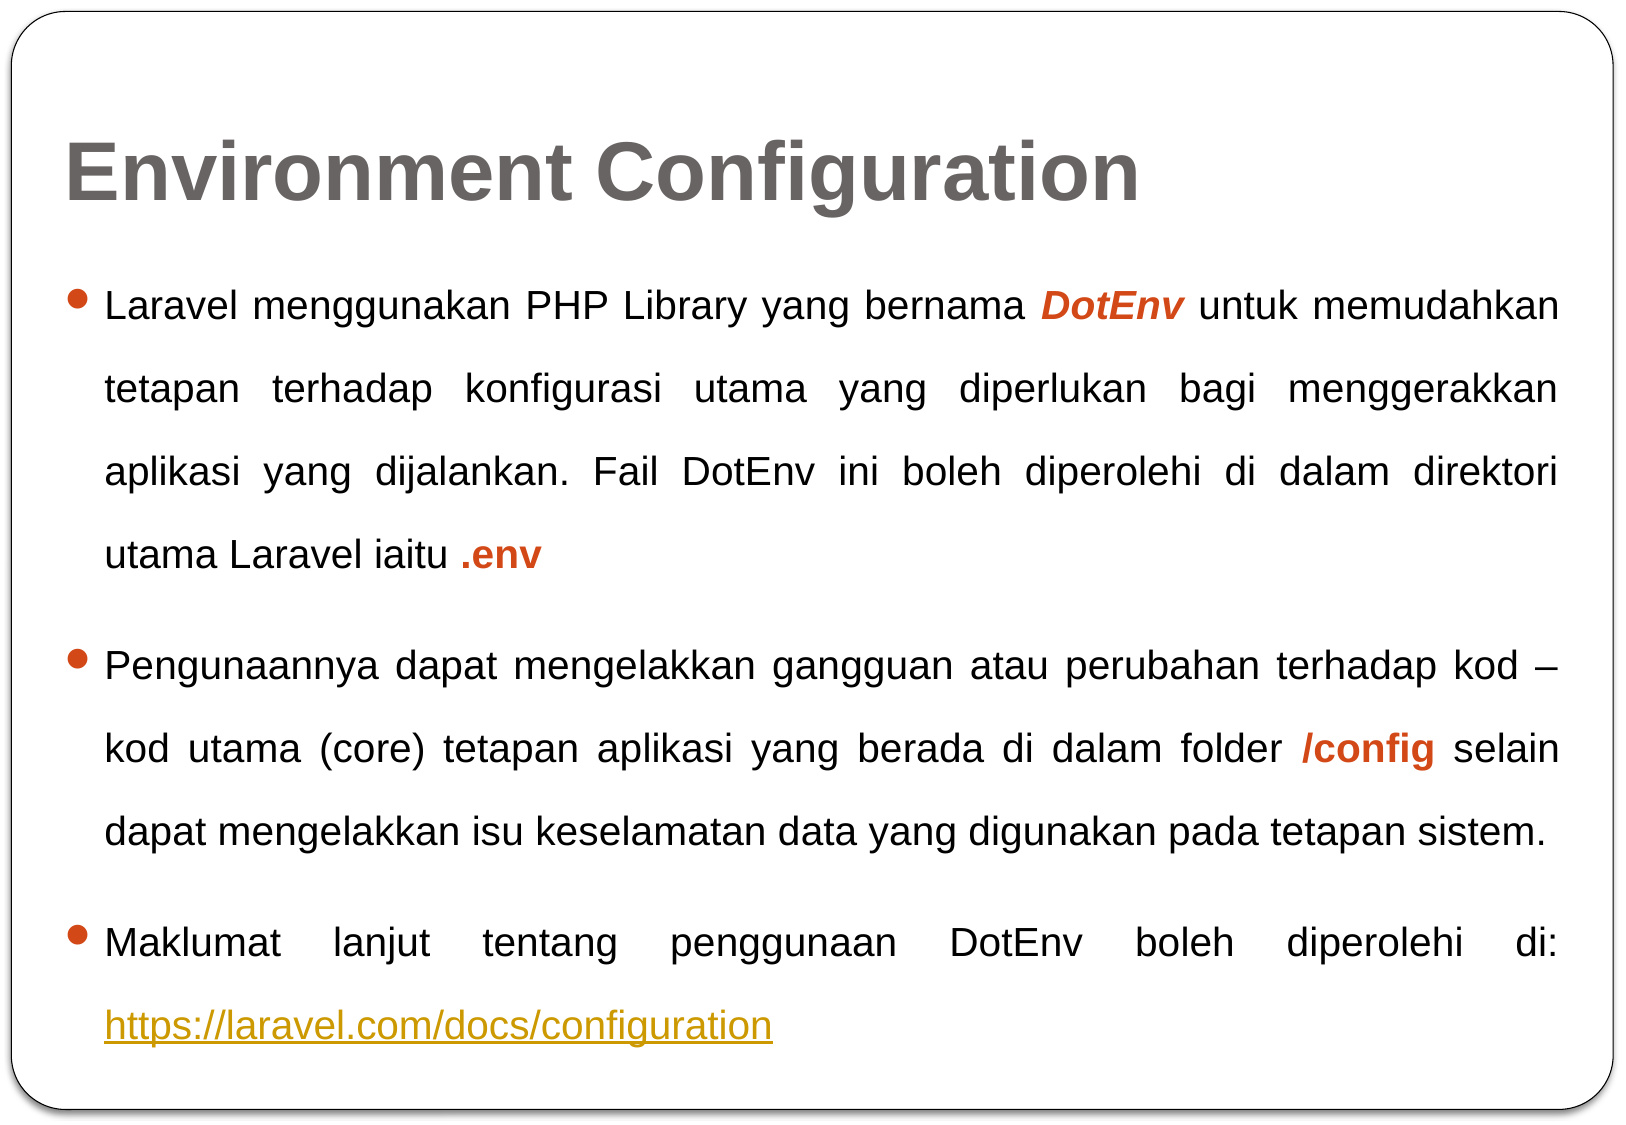

# Environment Configuration
Laravel menggunakan PHP Library yang bernama DotEnv untuk memudahkan tetapan terhadap konfigurasi utama yang diperlukan bagi menggerakkan aplikasi yang dijalankan. Fail DotEnv ini boleh diperolehi di dalam direktori utama Laravel iaitu .env
Pengunaannya dapat mengelakkan gangguan atau perubahan terhadap kod – kod utama (core) tetapan aplikasi yang berada di dalam folder /config selain dapat mengelakkan isu keselamatan data yang digunakan pada tetapan sistem.
Maklumat lanjut tentang penggunaan DotEnv boleh diperolehi di: https://laravel.com/docs/configuration